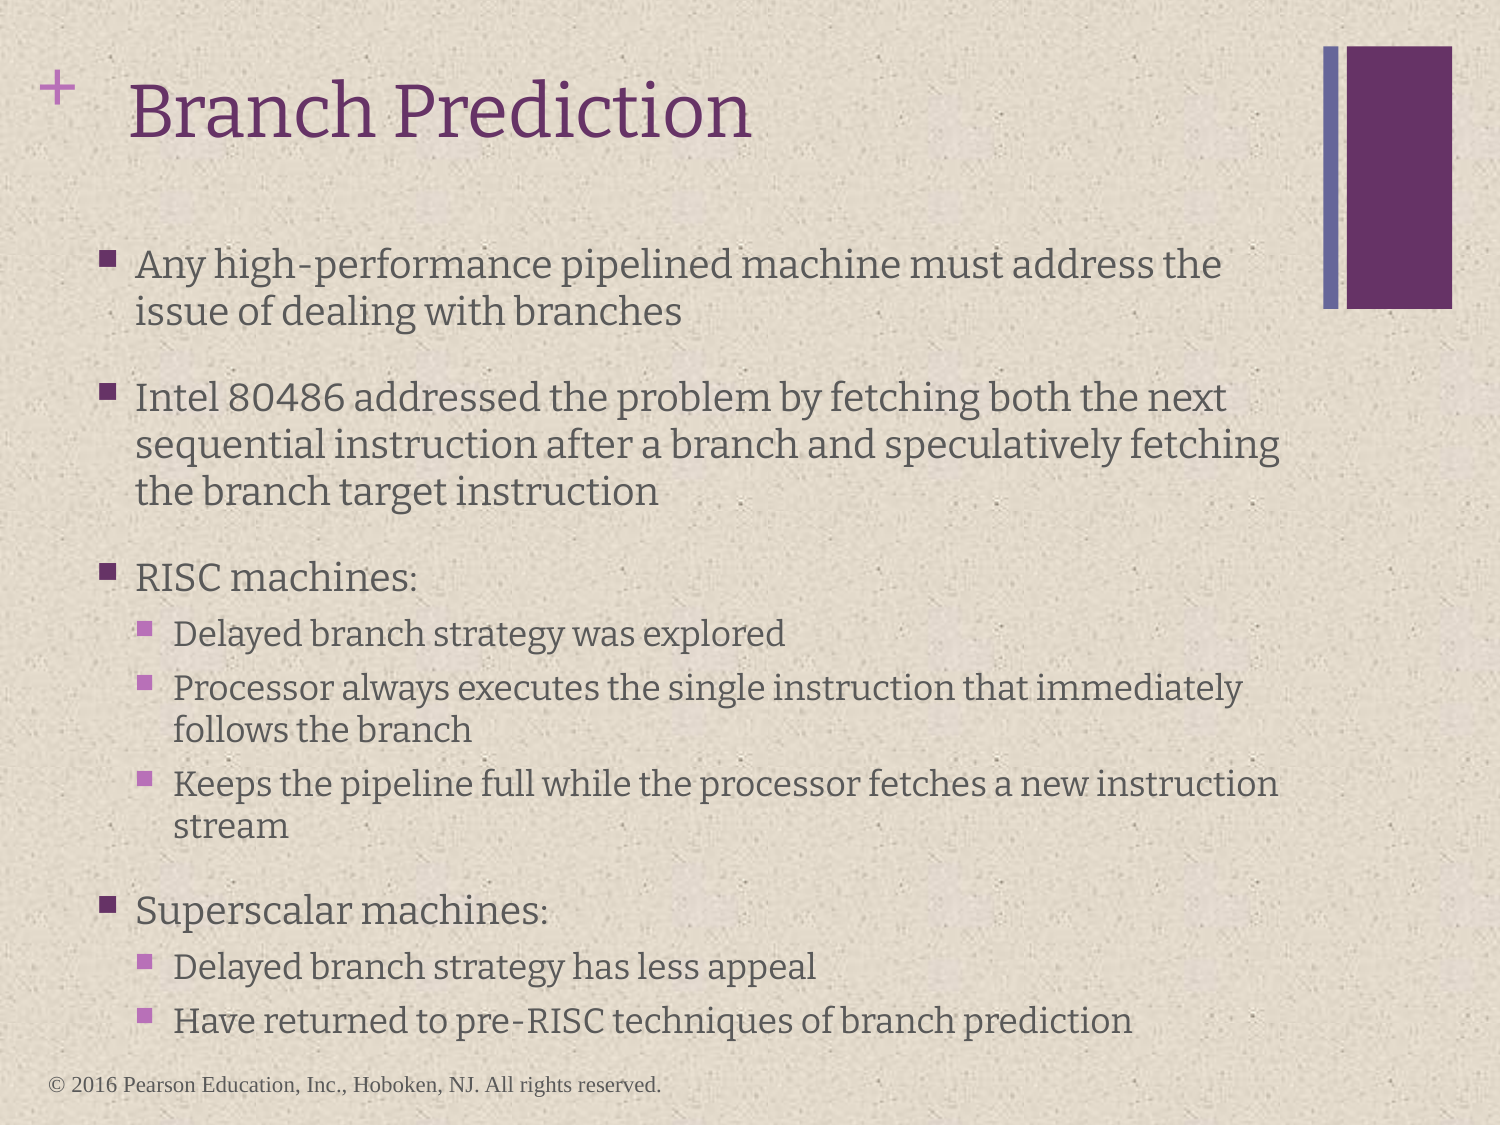

# Branch Prediction
Any high-performance pipelined machine must address the issue of dealing with branches
Intel 80486 addressed the problem by fetching both the next sequential instruction after a branch and speculatively fetching the branch target instruction
RISC machines:
Delayed branch strategy was explored
Processor always executes the single instruction that immediately follows the branch
Keeps the pipeline full while the processor fetches a new instruction stream
Superscalar machines:
Delayed branch strategy has less appeal
Have returned to pre-RISC techniques of branch prediction
© 2016 Pearson Education, Inc., Hoboken, NJ. All rights reserved.